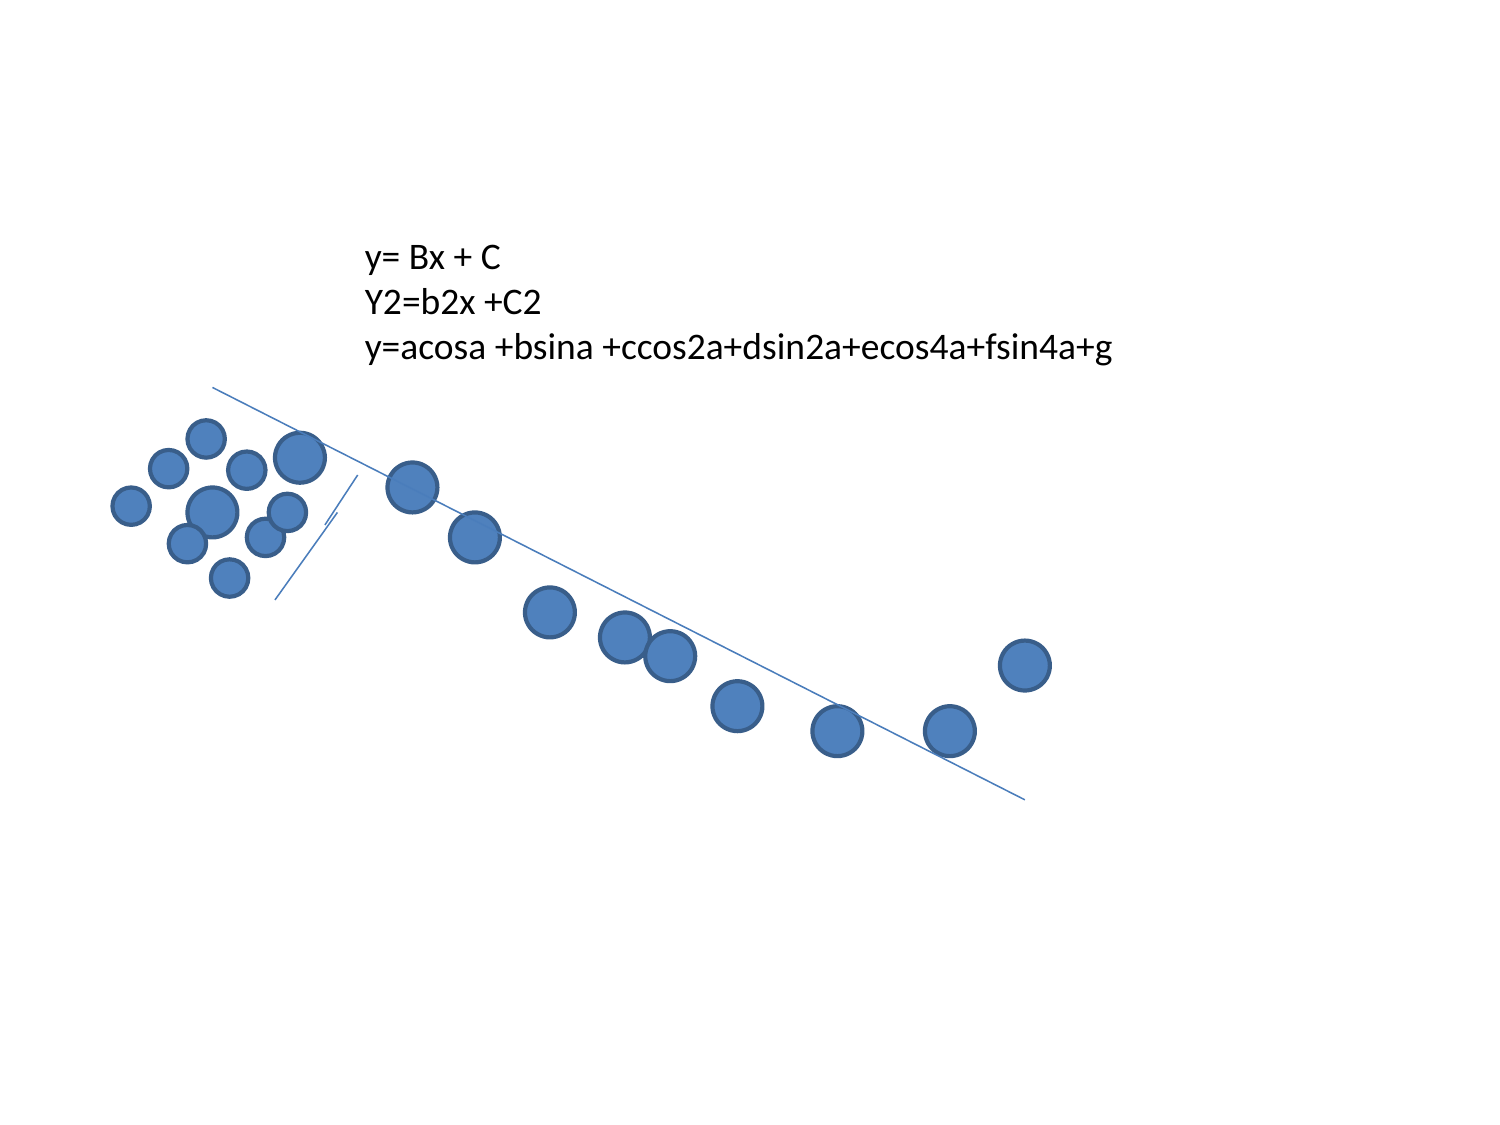

y= Bx + C
Y2=b2x +C2
y=acosa +bsina +ccos2a+dsin2a+ecos4a+fsin4a+g